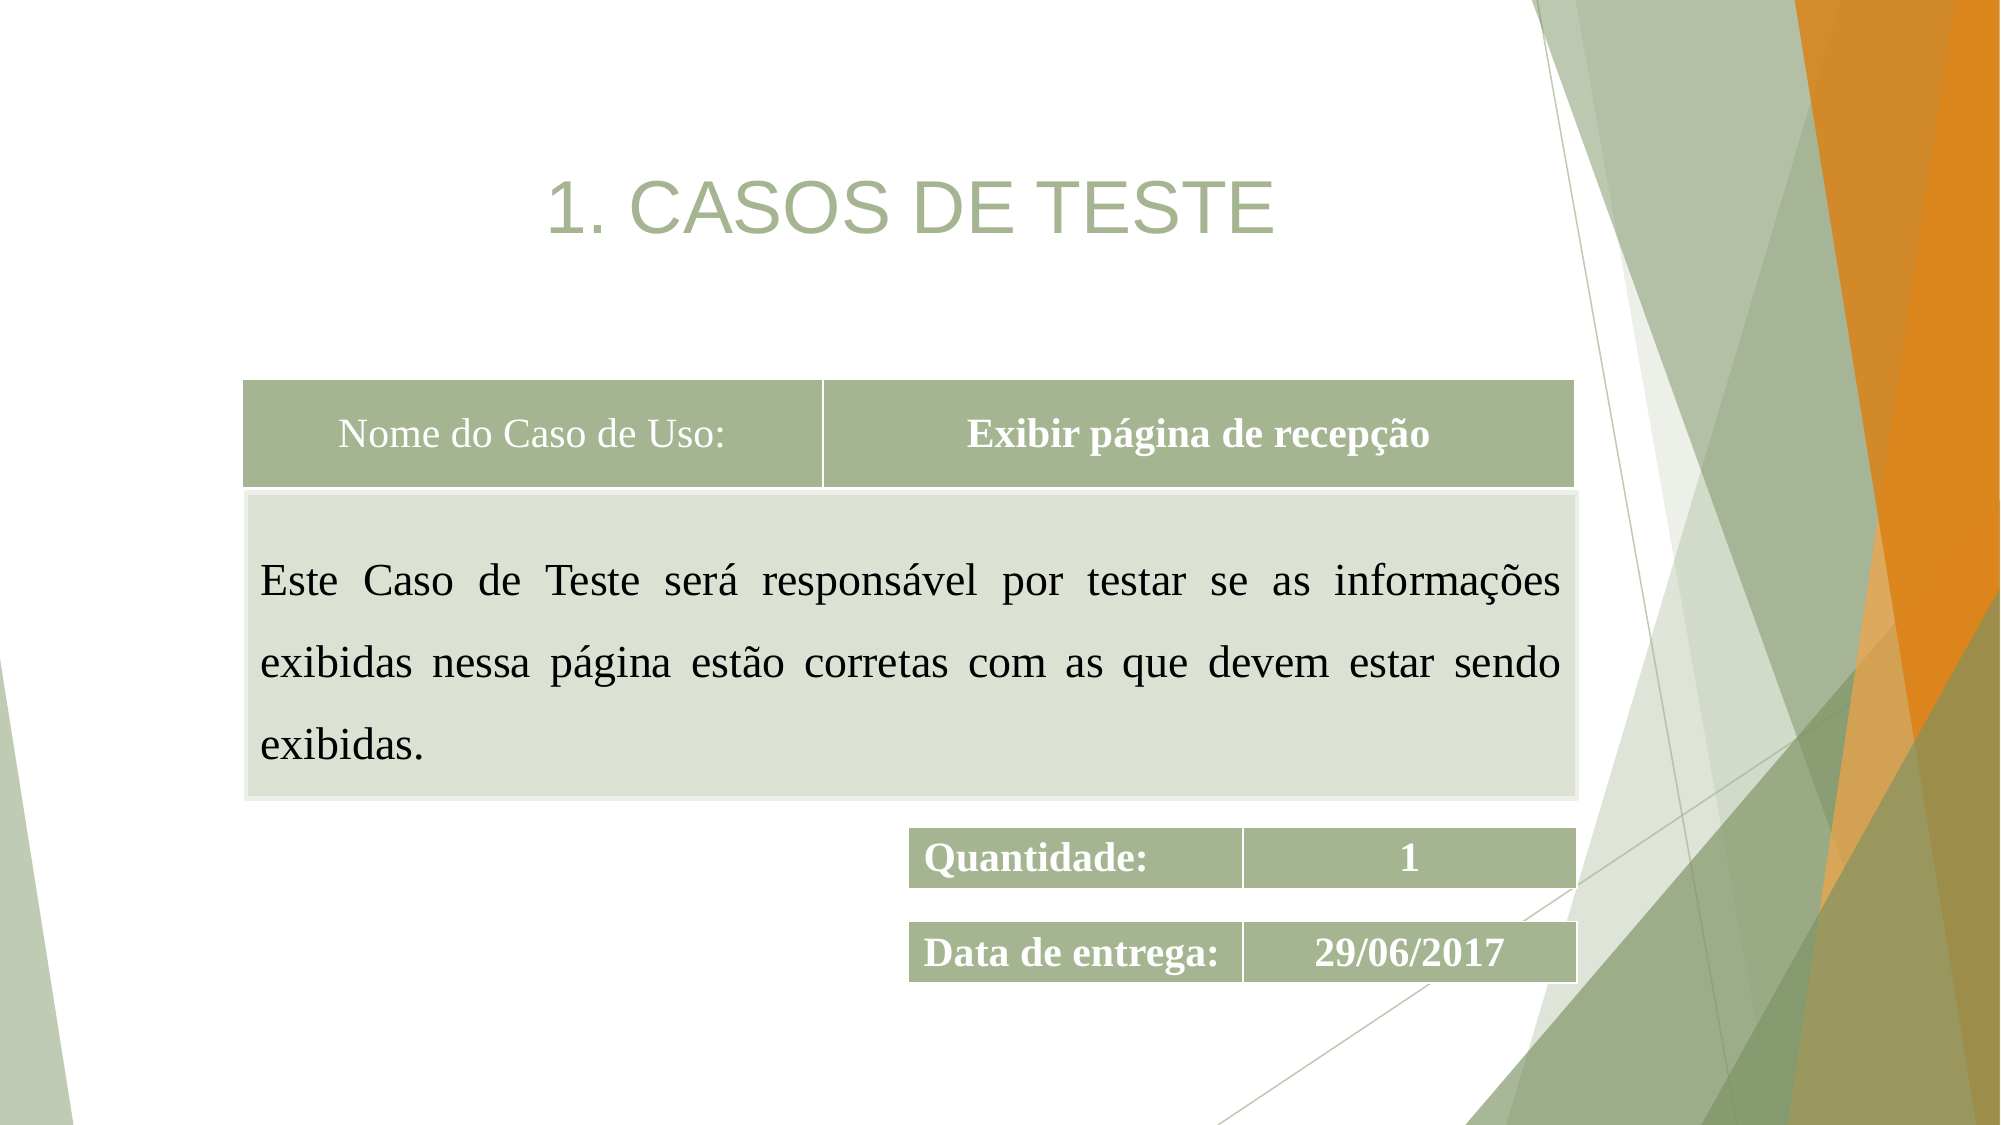

1. CASOS DE TESTE
| Nome do Caso de Uso: | Exibir página de recepção |
| --- | --- |
Este Caso de Teste será responsável por testar se as informações exibidas nessa página estão corretas com as que devem estar sendo exibidas.
| Quantidade: | 1 |
| --- | --- |
| Data de entrega: | 29/06/2017 |
| --- | --- |